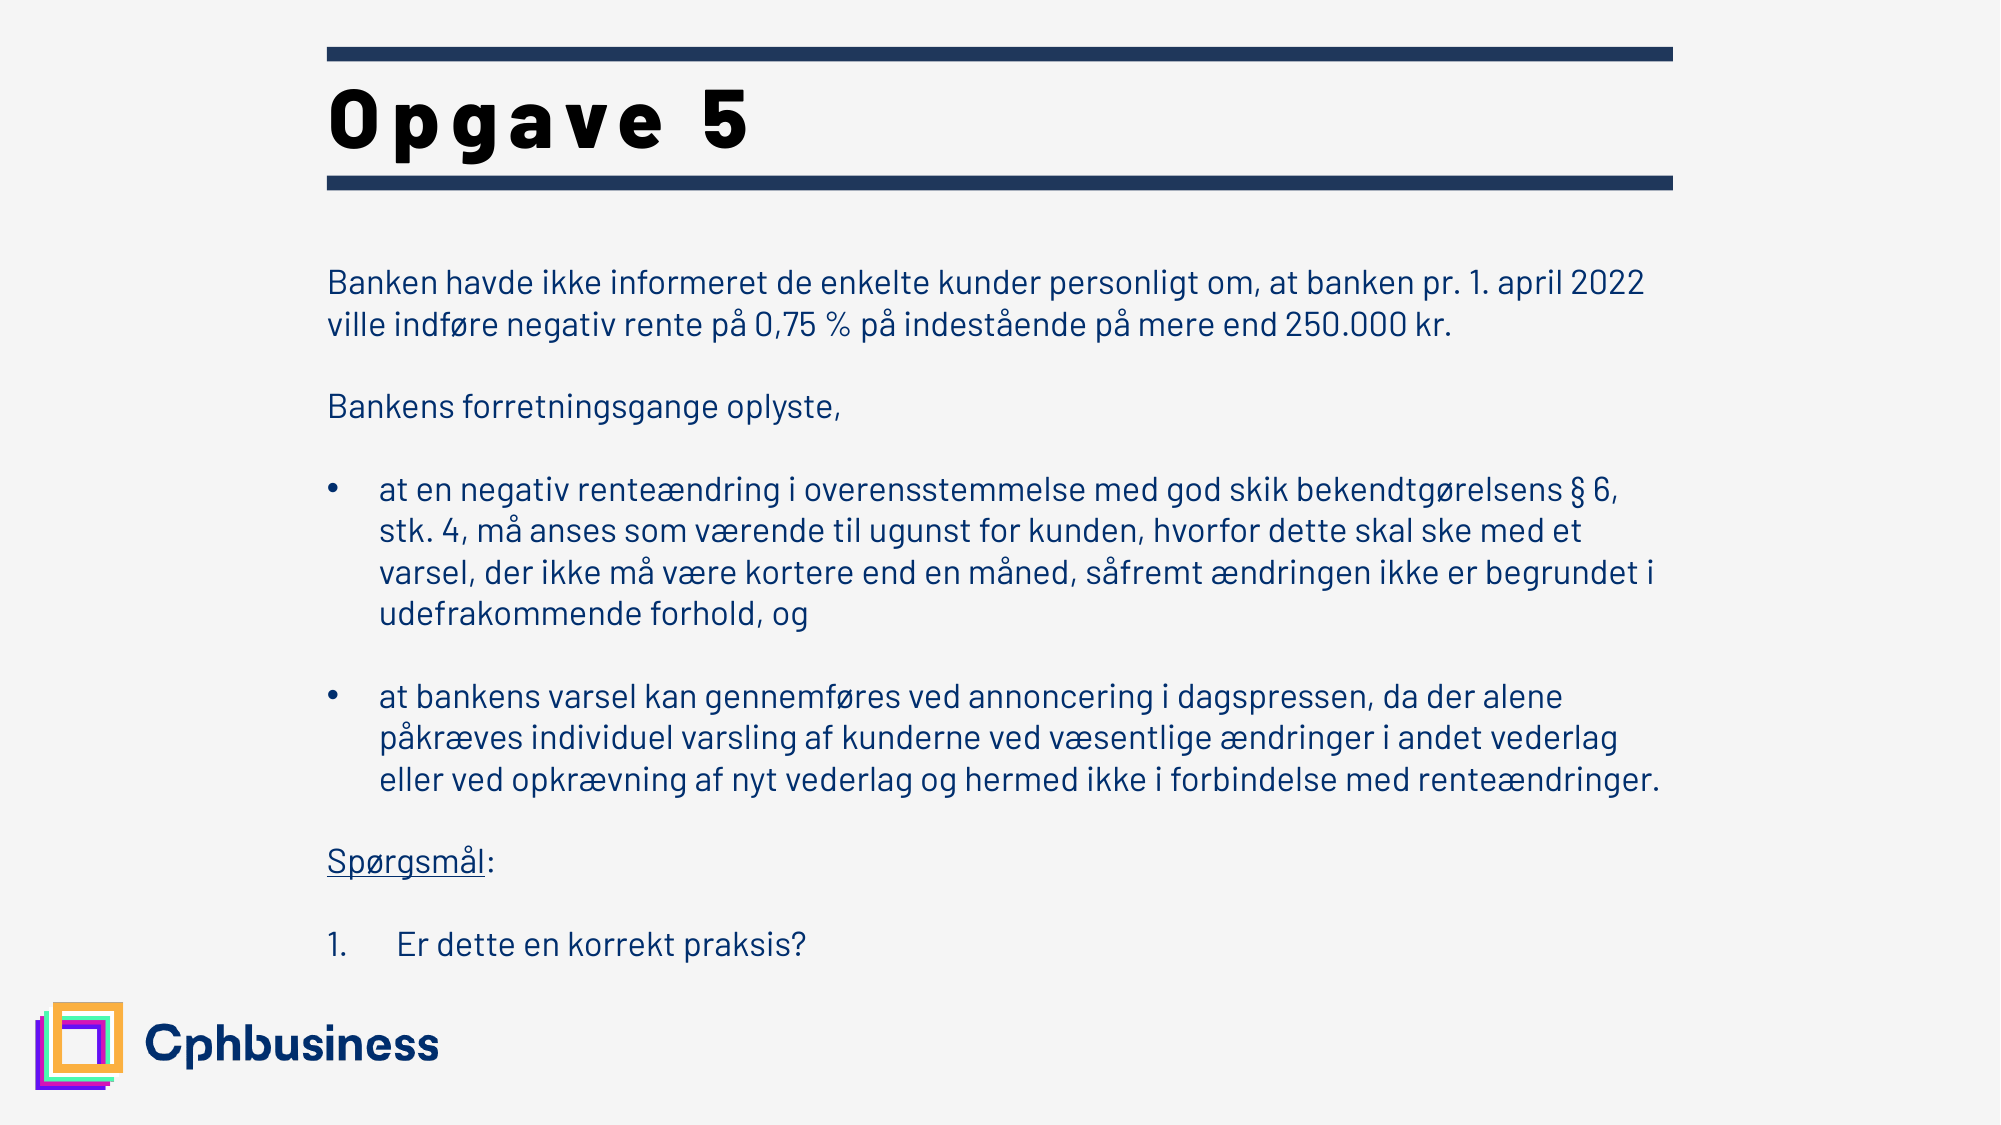

# Opgave 5

Banken havde ikke informeret de enkelte kunder personligt om, at banken pr. 1. april 2022 ville indføre negativ rente på 0,75 % på indestående på mere end 250.000 kr.

Bankens forretningsgange oplyste,

at en negativ renteændring i overensstemmelse med god skik bekendtgørelsens § 6, stk. 4, må anses som værende til ugunst for kunden, hvorfor dette skal ske med et varsel, der ikke må være kortere end en måned, såfremt ændringen ikke er begrundet i udefrakommende forhold, og

at bankens varsel kan gennemføres ved annoncering i dagspressen, da der alene påkræves individuel varsling af kunderne ved væsentlige ændringer i andet vederlag eller ved opkrævning af nyt vederlag og hermed ikke i forbindelse med renteændringer.

Spørgsmål:

Er dette en korrekt praksis?